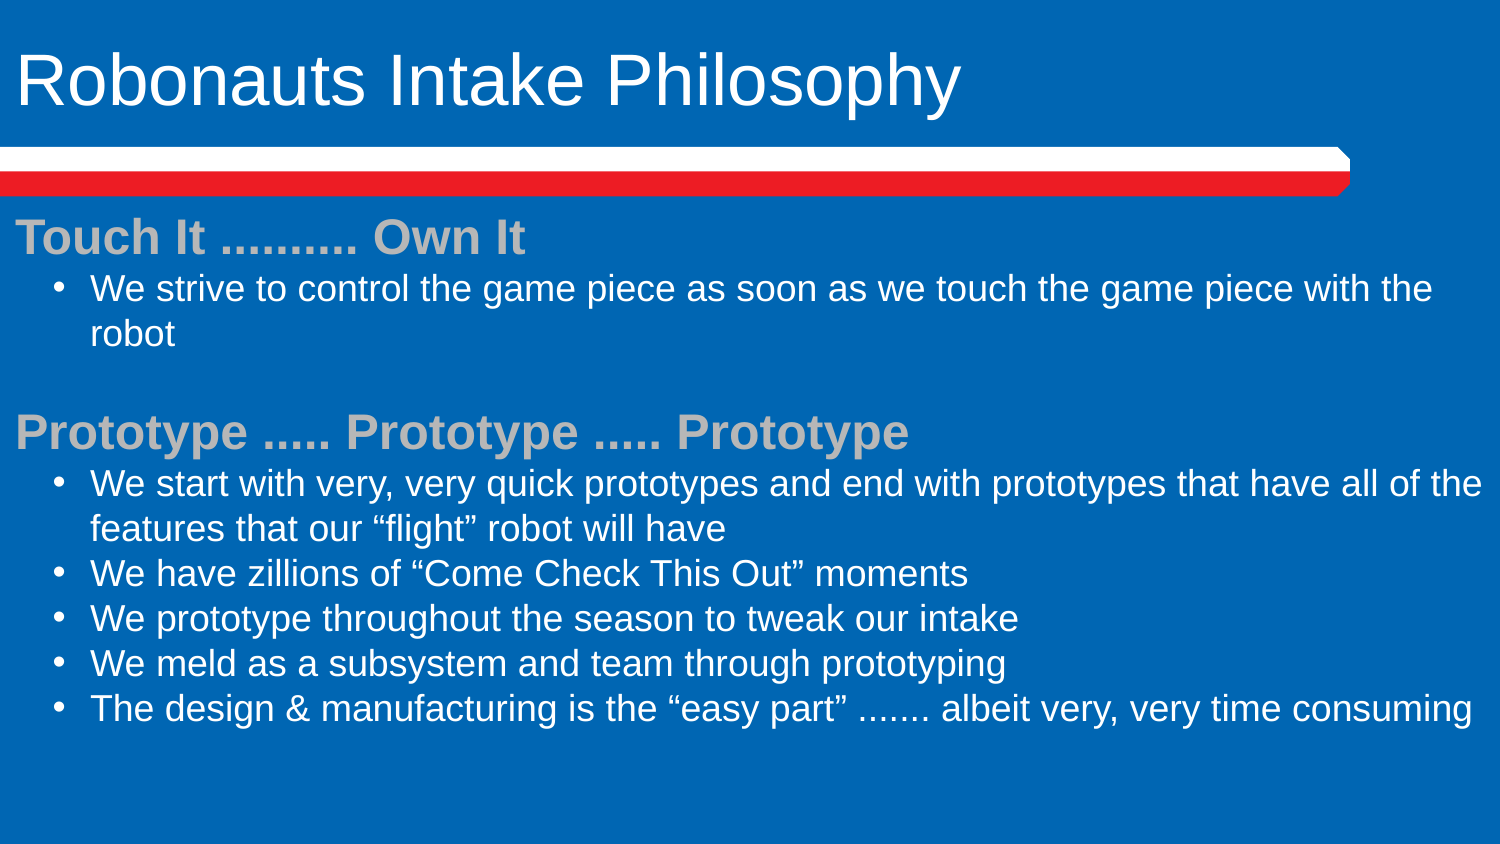

# Robonauts Intake Philosophy
Touch It .......... Own It
We strive to control the game piece as soon as we touch the game piece with the robot

Prototype ..... Prototype ..... Prototype
We start with very, very quick prototypes and end with prototypes that have all of the features that our “flight” robot will have
We have zillions of “Come Check This Out” moments
We prototype throughout the season to tweak our intake
We meld as a subsystem and team through prototyping
The design & manufacturing is the “easy part” ....... albeit very, very time consuming